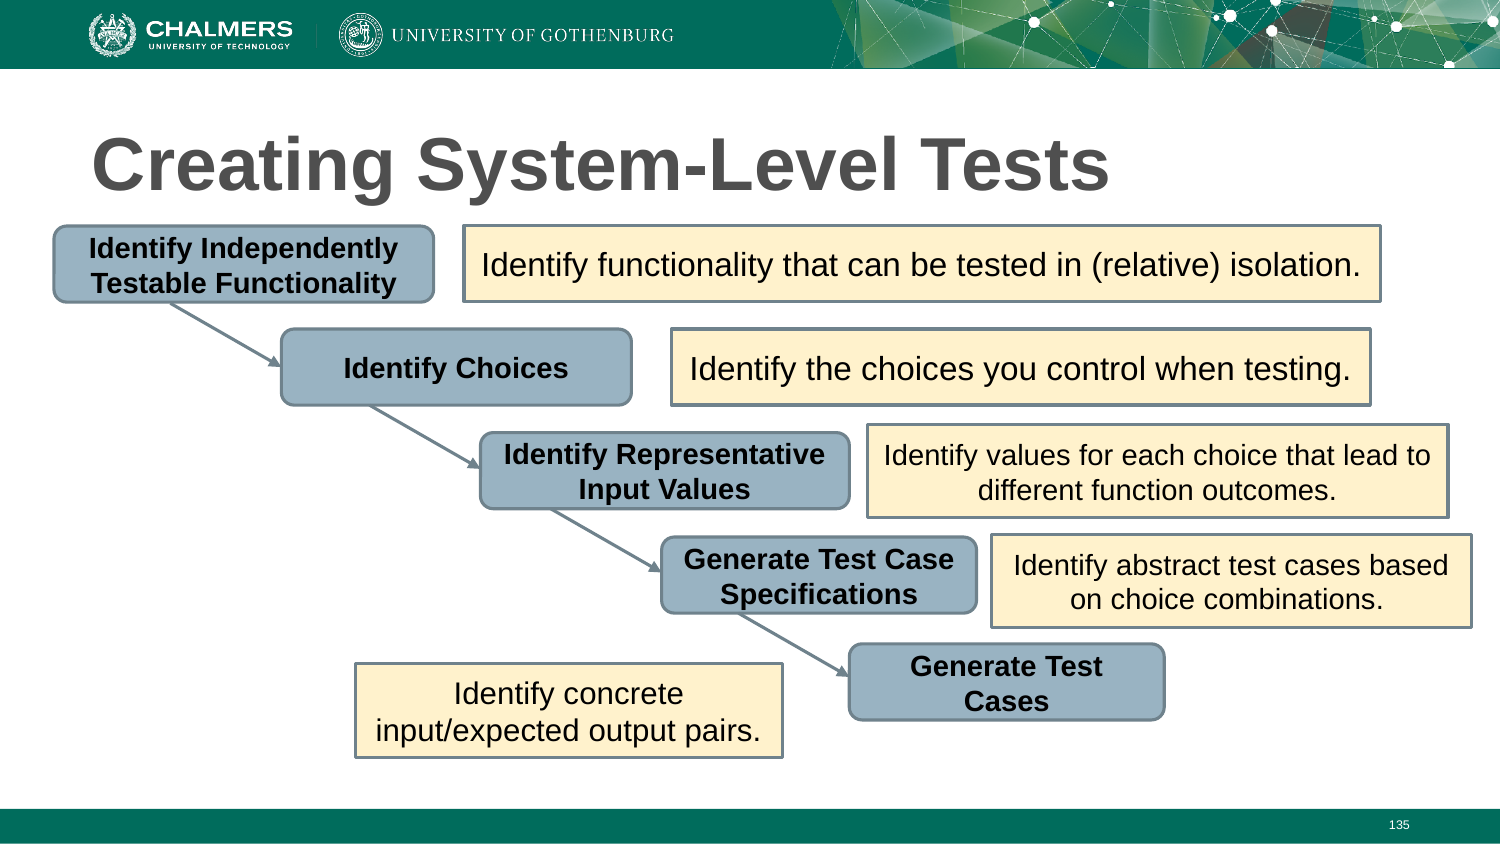

# Creating System-Level Tests
Identify functionality that can be tested in (relative) isolation.
Identify Independently Testable Functionality
Identify Choices
Identify the choices you control when testing.
Identify values for each choice that lead to different function outcomes.
Identify Representative Input Values
Identify abstract test cases based on choice combinations.
Generate Test Case Specifications
Generate Test Cases
Identify concrete input/expected output pairs.
135